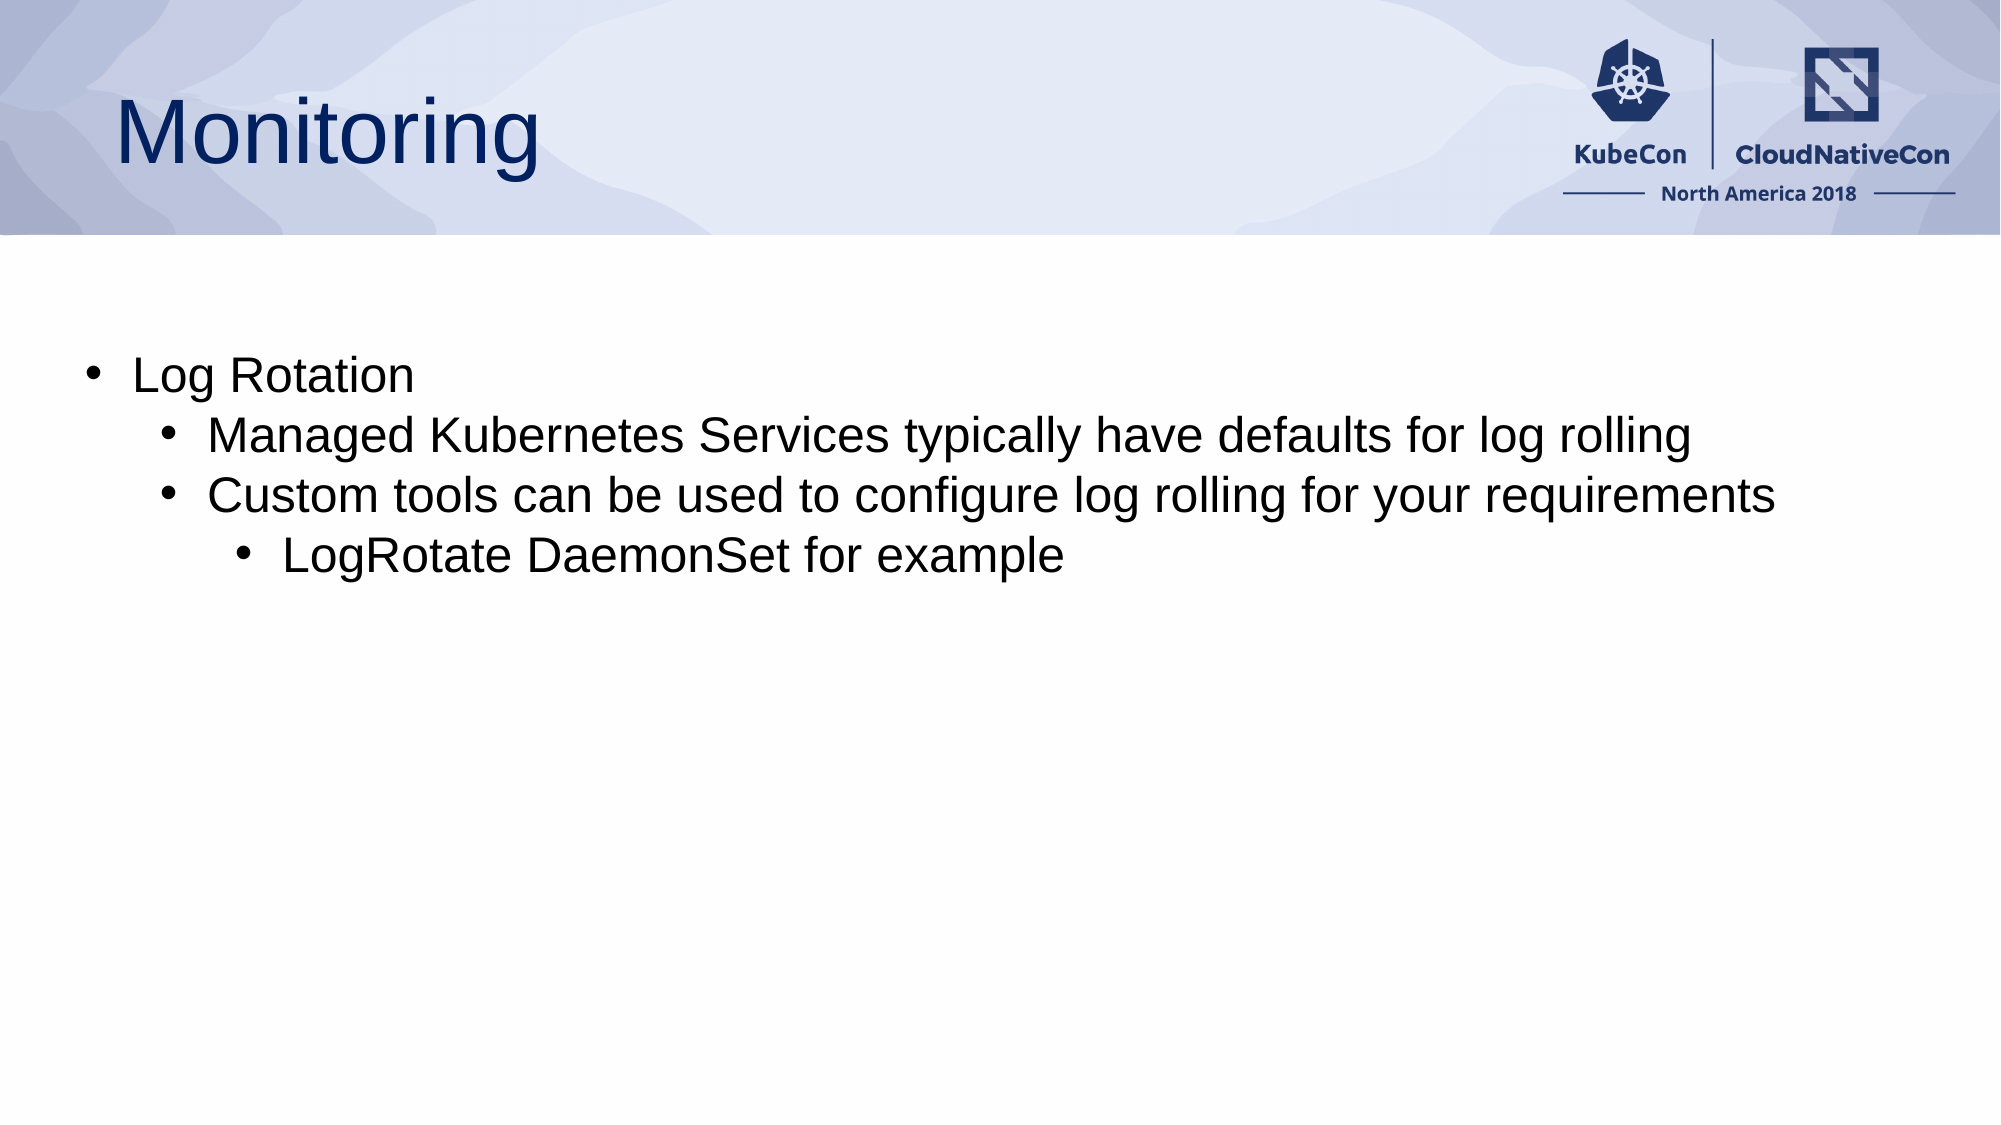

# Monitoring
Log Rotation
Managed Kubernetes Services typically have defaults for log rolling
Custom tools can be used to configure log rolling for your requirements
LogRotate DaemonSet for example